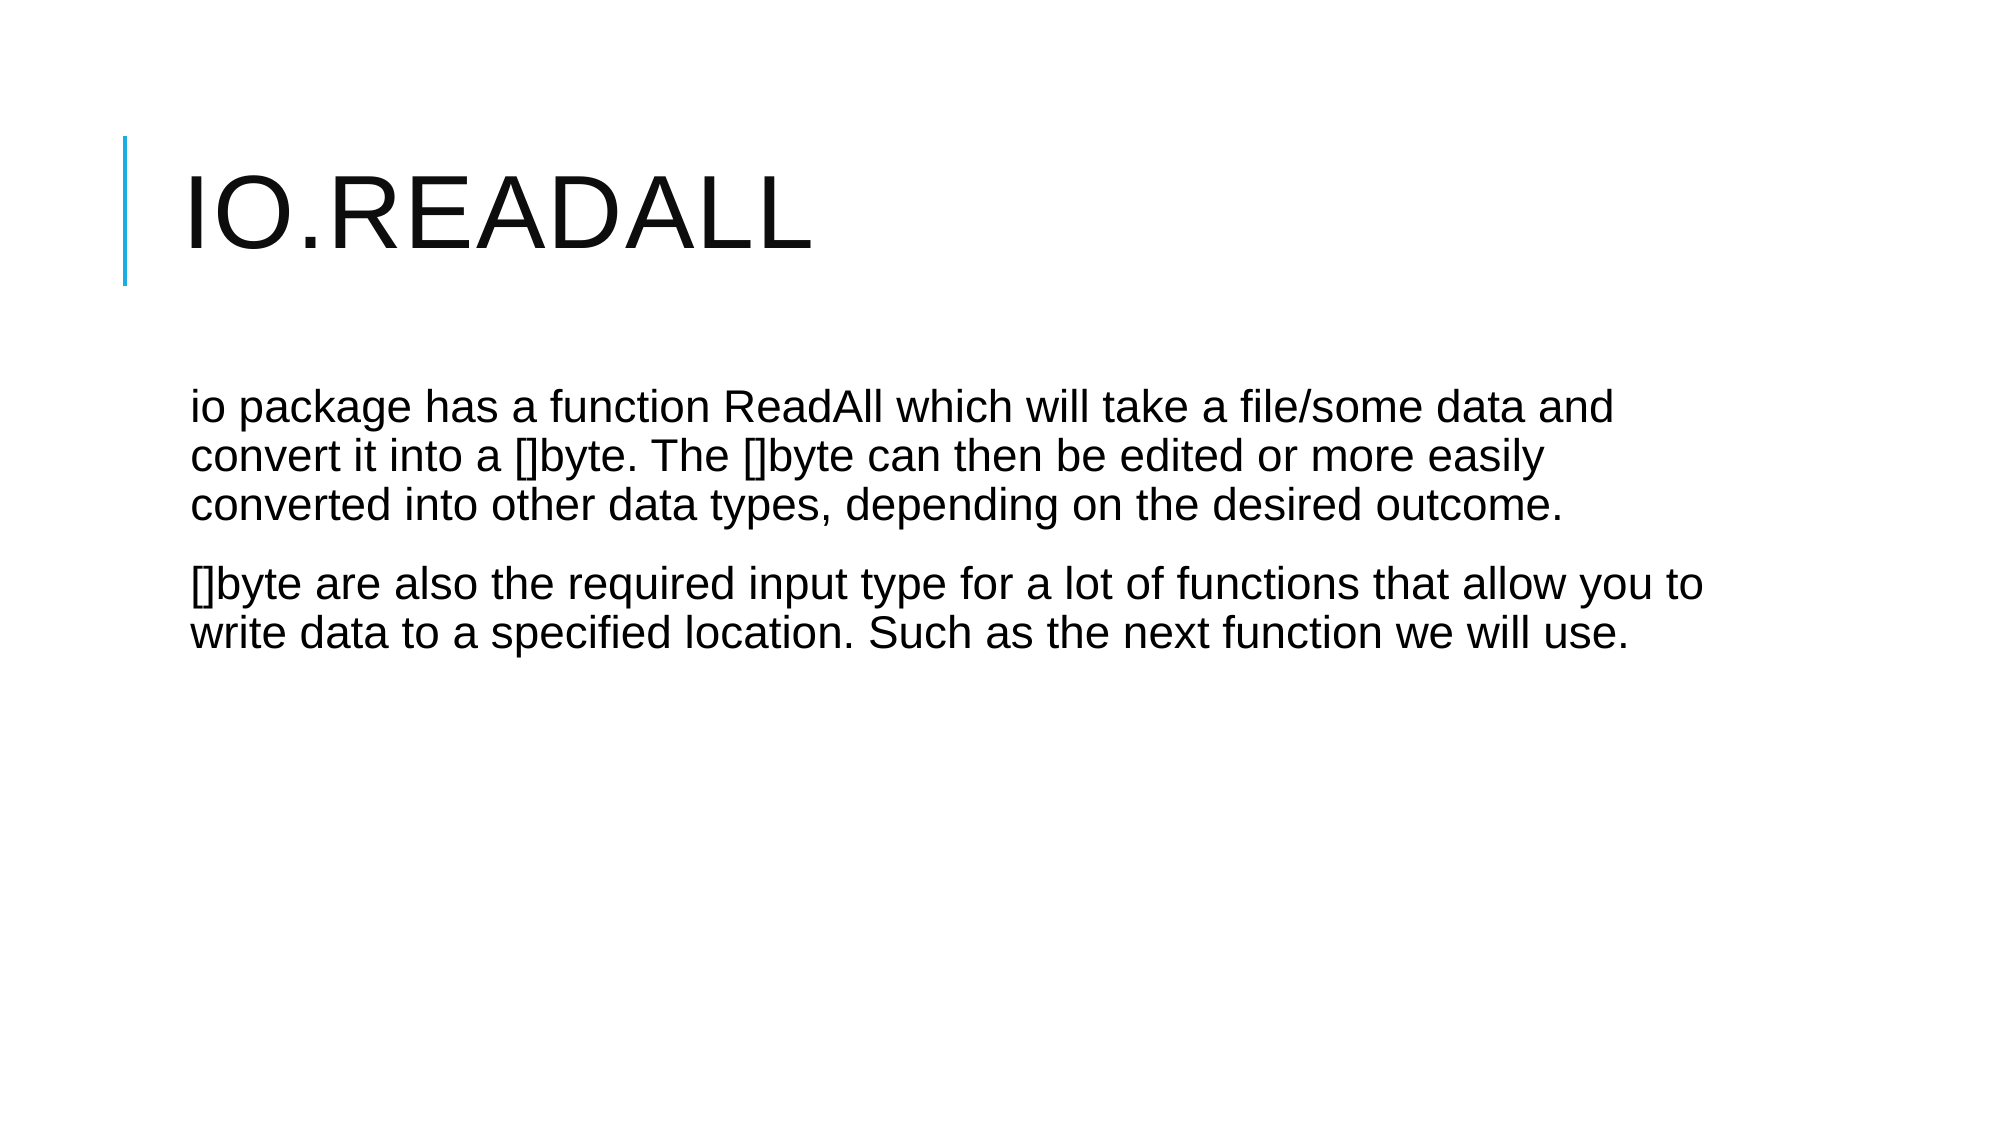

# io.ReadAll
io package has a function ReadAll which will take a file/some data and convert it into a []byte. The []byte can then be edited or more easily converted into other data types, depending on the desired outcome.
[]byte are also the required input type for a lot of functions that allow you to write data to a specified location. Such as the next function we will use.